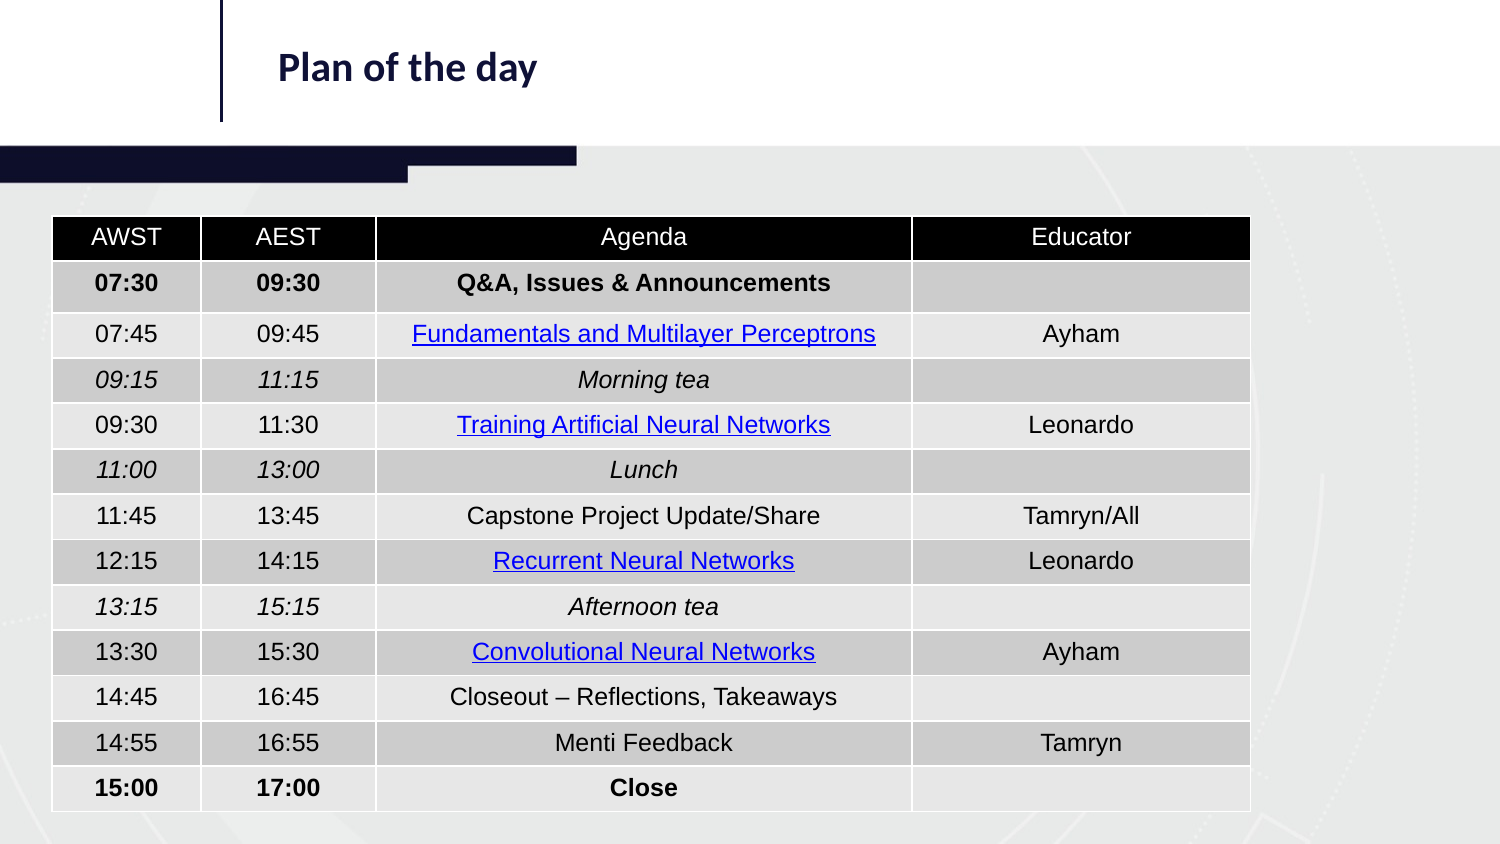

Plan of the day
| AWST | AEST | Agenda | Educator |
| --- | --- | --- | --- |
| 07:30 | 09:30 | Q&A, Issues & Announcements |  |
| 07:45 | 09:45 | Fundamentals and Multilayer Perceptrons | Ayham |
| 09:15 | 11:15 | Morning tea |  |
| 09:30 | 11:30 | Training Artificial Neural Networks | Leonardo |
| 11:00 | 13:00 | Lunch |  |
| 11:45 | 13:45 | Capstone Project Update/Share | Tamryn/All |
| 12:15 | 14:15 | Recurrent Neural Networks | Leonardo |
| 13:15 | 15:15 | Afternoon tea |  |
| 13:30 | 15:30 | Convolutional Neural Networks | Ayham |
| 14:45 | 16:45 | Closeout – Reflections, Takeaways |  |
| 14:55 | 16:55 | Menti Feedback | Tamryn |
| 15:00 | 17:00 | Close |  |